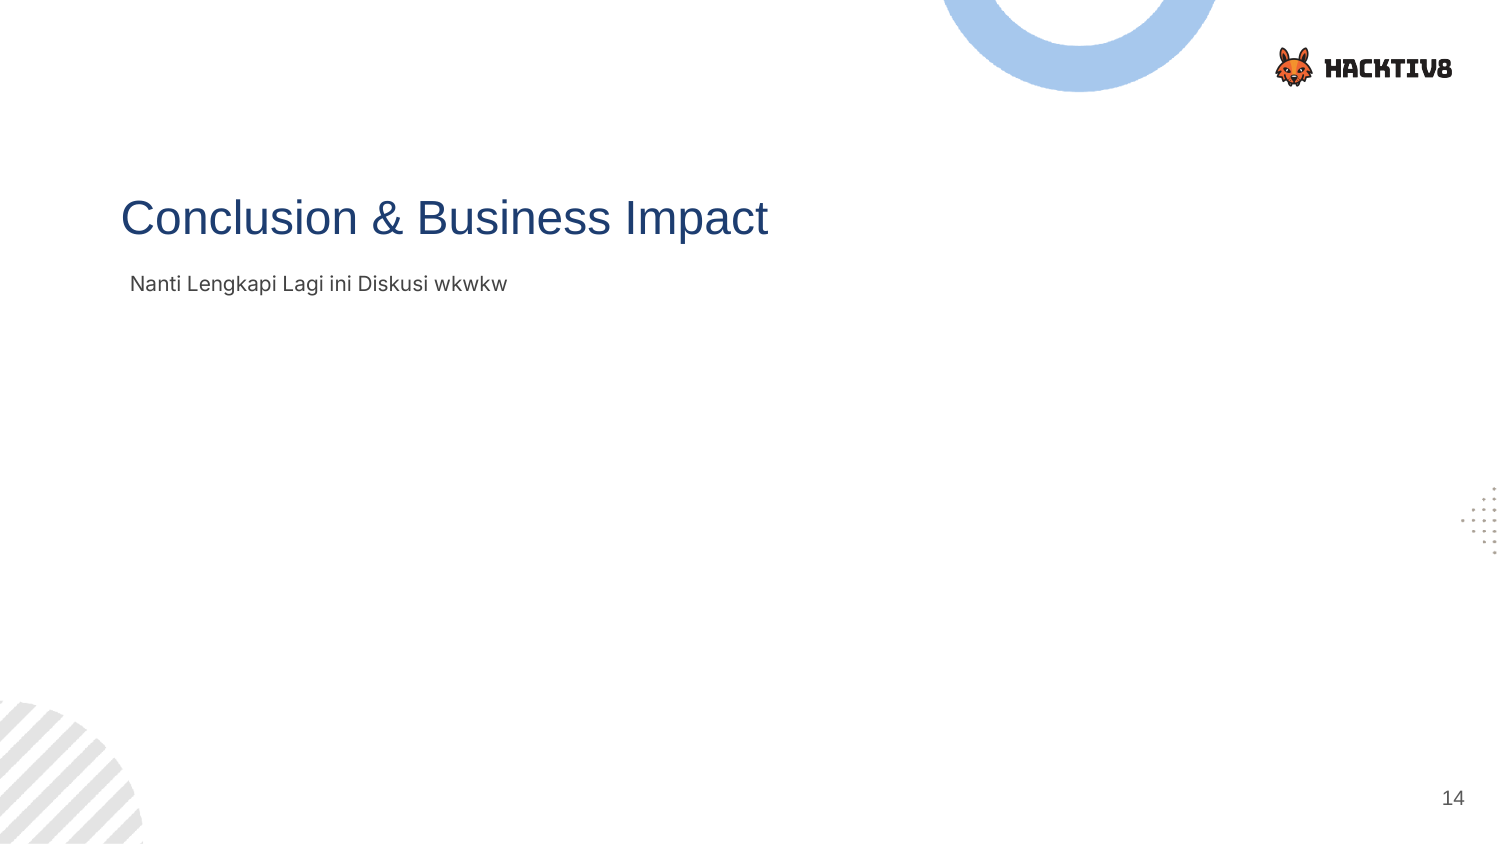

Conclusion & Business Impact
Nanti Lengkapi Lagi ini Diskusi wkwkw

14